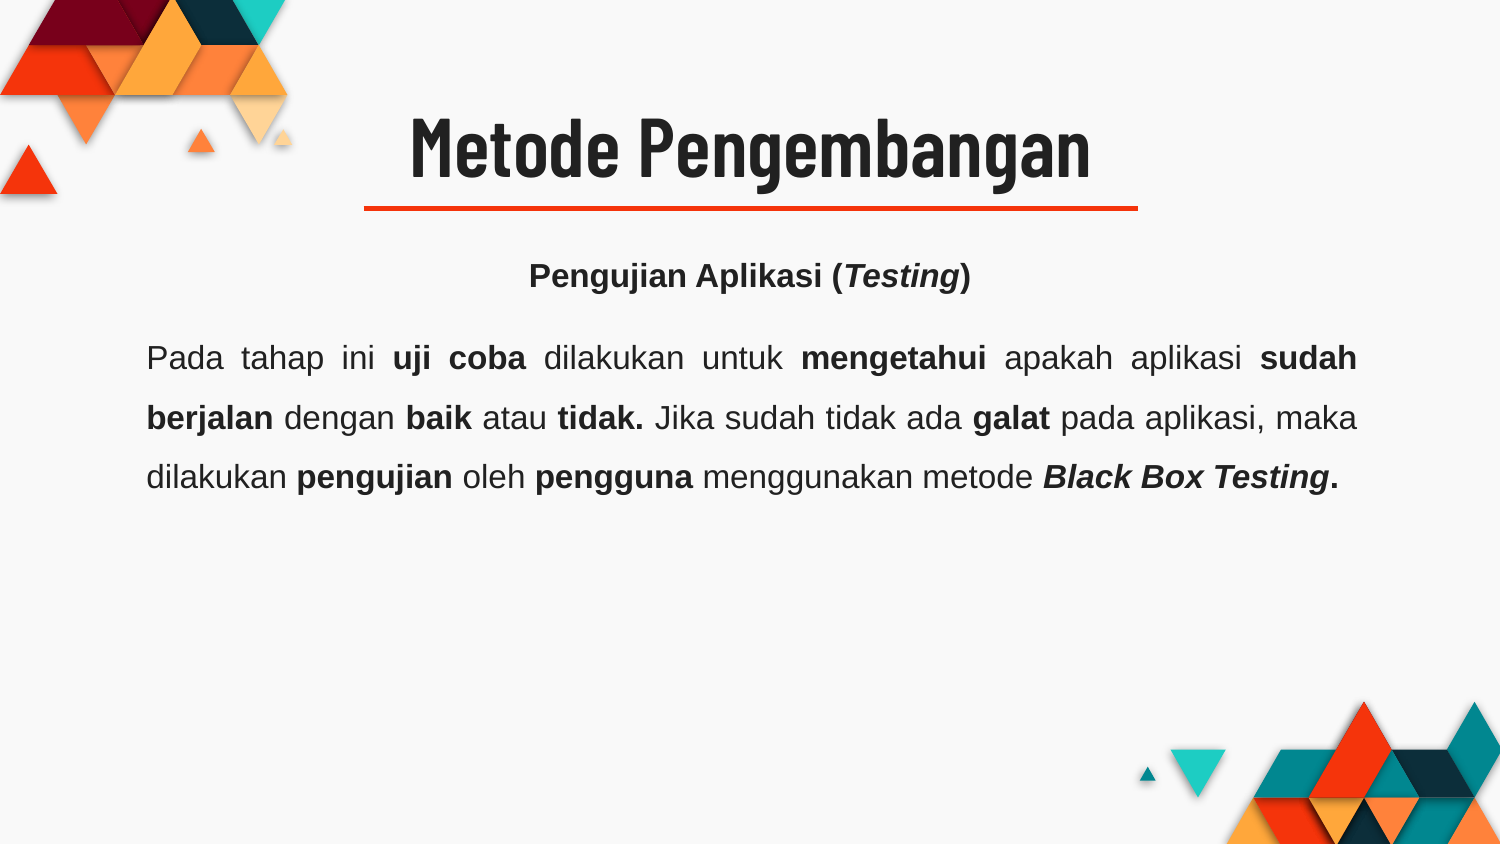

# Metode Pengembangan
Pengujian Aplikasi (Testing)
Pada tahap ini uji coba dilakukan untuk mengetahui apakah aplikasi sudah berjalan dengan baik atau tidak. Jika sudah tidak ada galat pada aplikasi, maka dilakukan pengujian oleh pengguna menggunakan metode Black Box Testing.